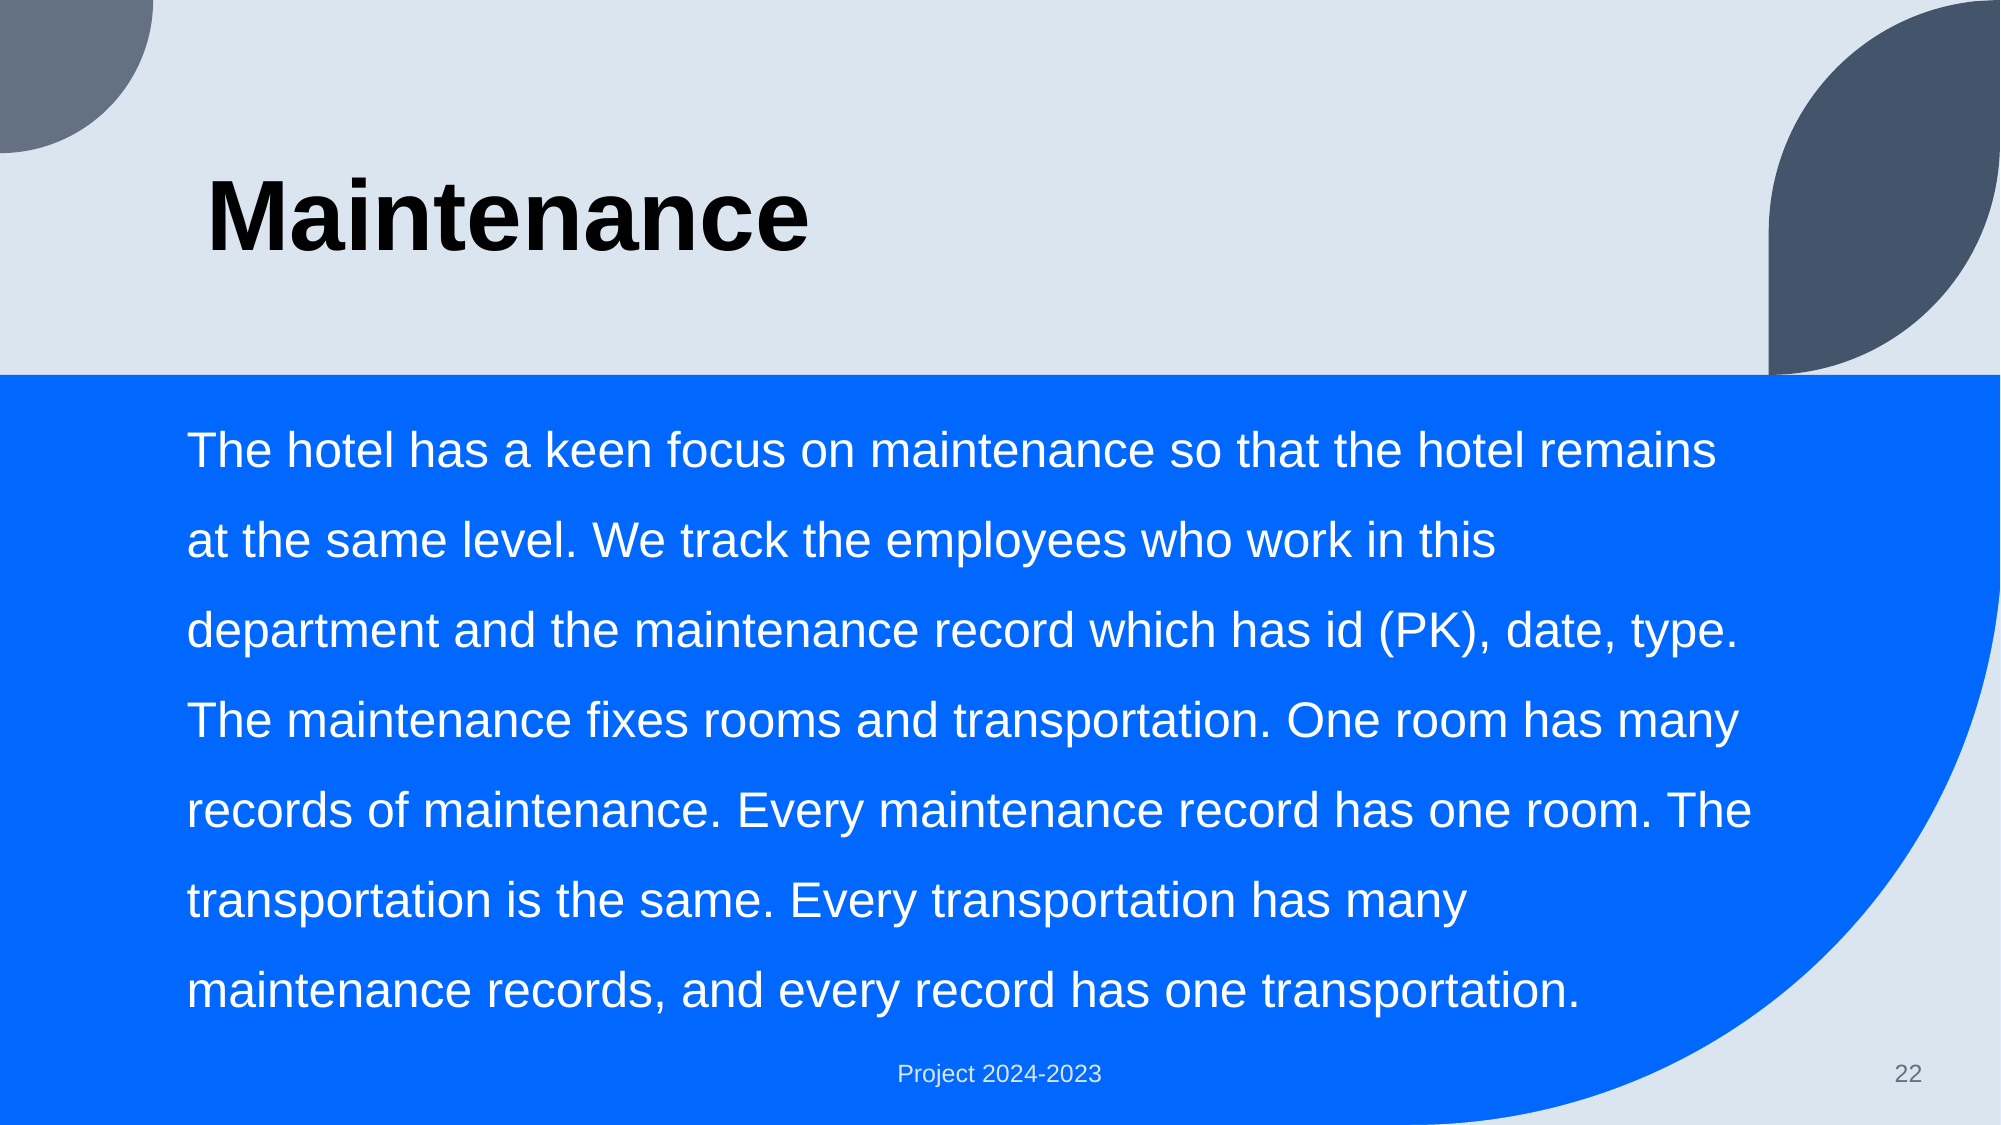

# Maintenance
The hotel has a keen focus on maintenance so that the hotel remains at the same level. We track the employees who work in this department and the maintenance record which has id (PK), date, type. The maintenance fixes rooms and transportation. One room has many records of maintenance. Every maintenance record has one room. The transportation is the same. Every transportation has many maintenance records, and every record has one transportation.
Project 2024-2023
22